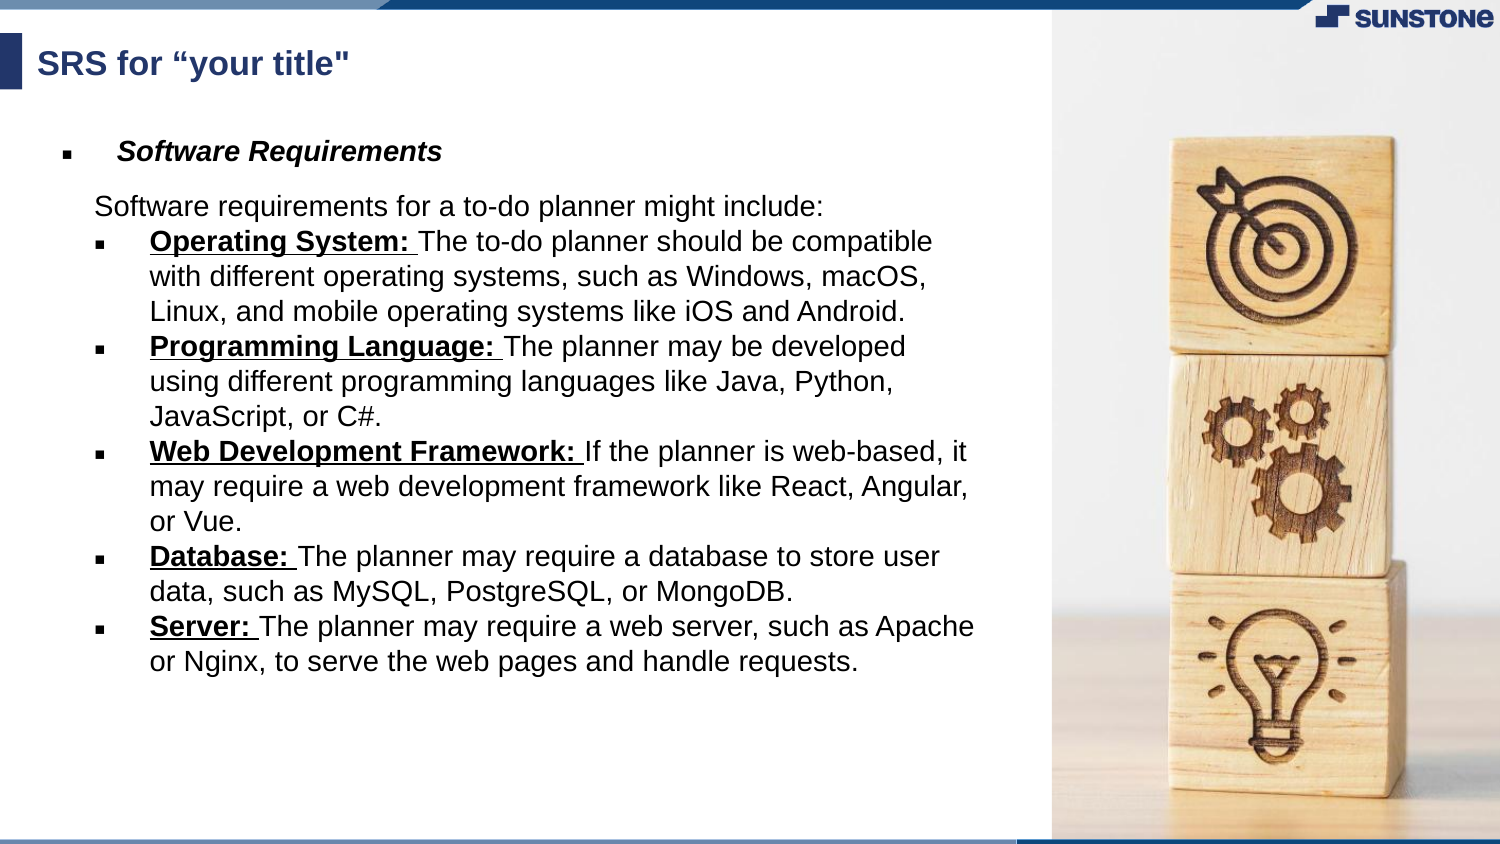

# SRS for “your title"
Software Requirements
Software requirements for a to-do planner might include:
Operating System: The to-do planner should be compatible with different operating systems, such as Windows, macOS, Linux, and mobile operating systems like iOS and Android.
Programming Language: The planner may be developed using different programming languages like Java, Python, JavaScript, or C#.
Web Development Framework: If the planner is web-based, it may require a web development framework like React, Angular, or Vue.
Database: The planner may require a database to store user data, such as MySQL, PostgreSQL, or MongoDB.
Server: The planner may require a web server, such as Apache or Nginx, to serve the web pages and handle requests.